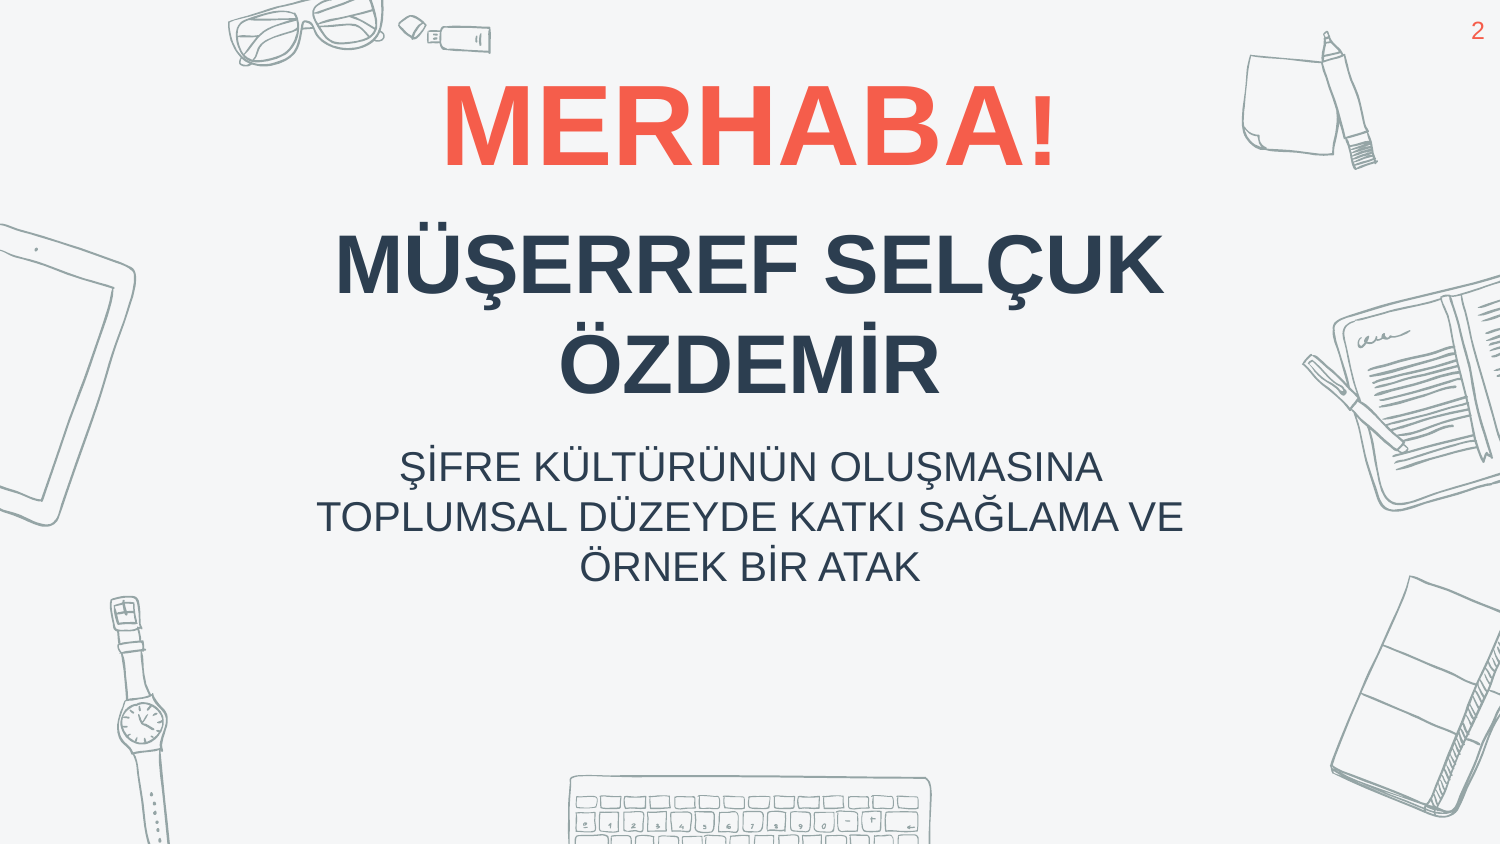

2
MERHABA!
MÜŞERREF SELÇUK ÖZDEMİR
ŞİFRE KÜLTÜRÜNÜN OLUŞMASINA TOPLUMSAL DÜZEYDE KATKI SAĞLAMA VE ÖRNEK BİR ATAK